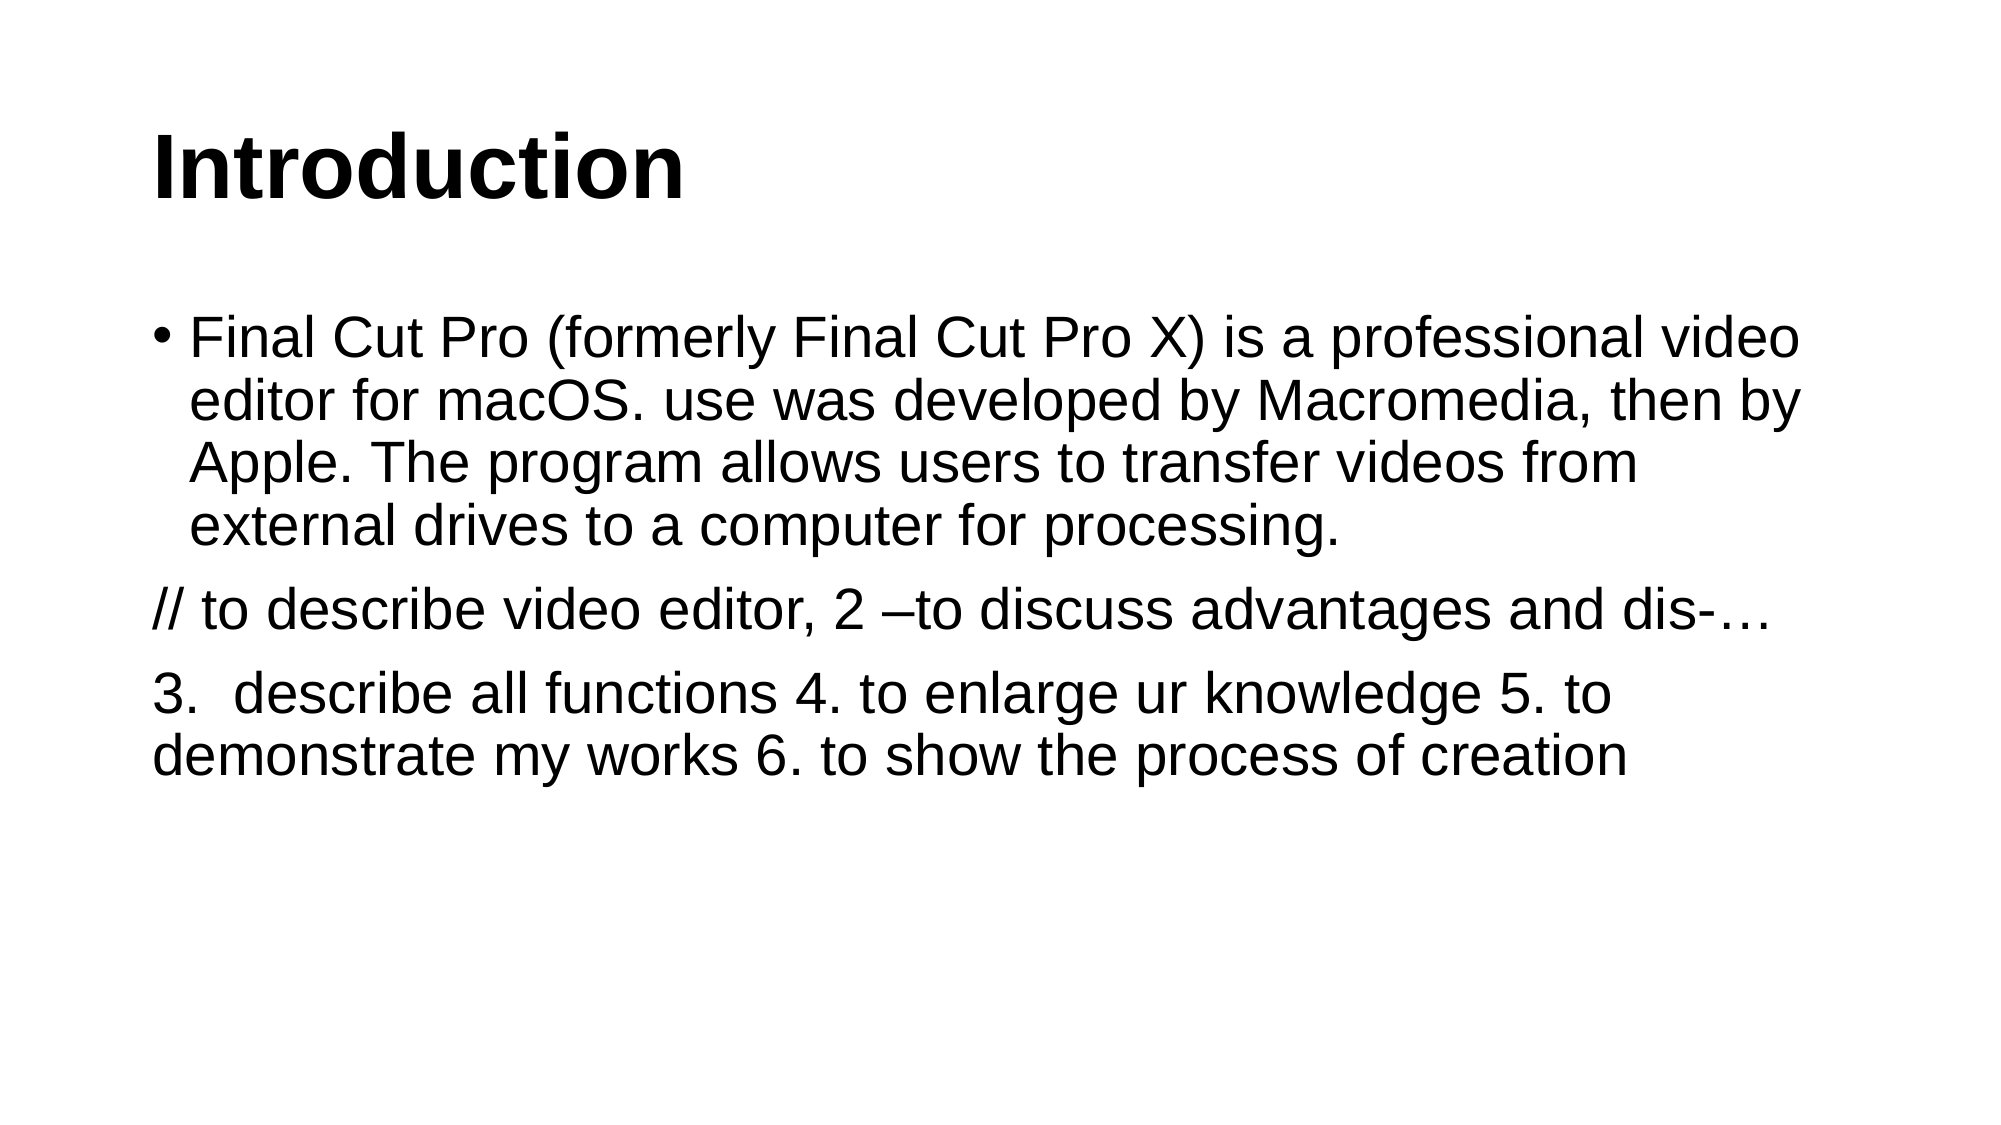

# Introduction
Final Cut Pro (formerly Final Cut Pro X) is a professional video editor for macOS. use was developed by Macromedia, then by Apple. The program allows users to transfer videos from external drives to a computer for processing.
// to describe video editor, 2 –to discuss advantages and dis-…
3.  describe all functions 4. to enlarge ur knowledge 5. to demonstrate my works 6. to show the process of creation